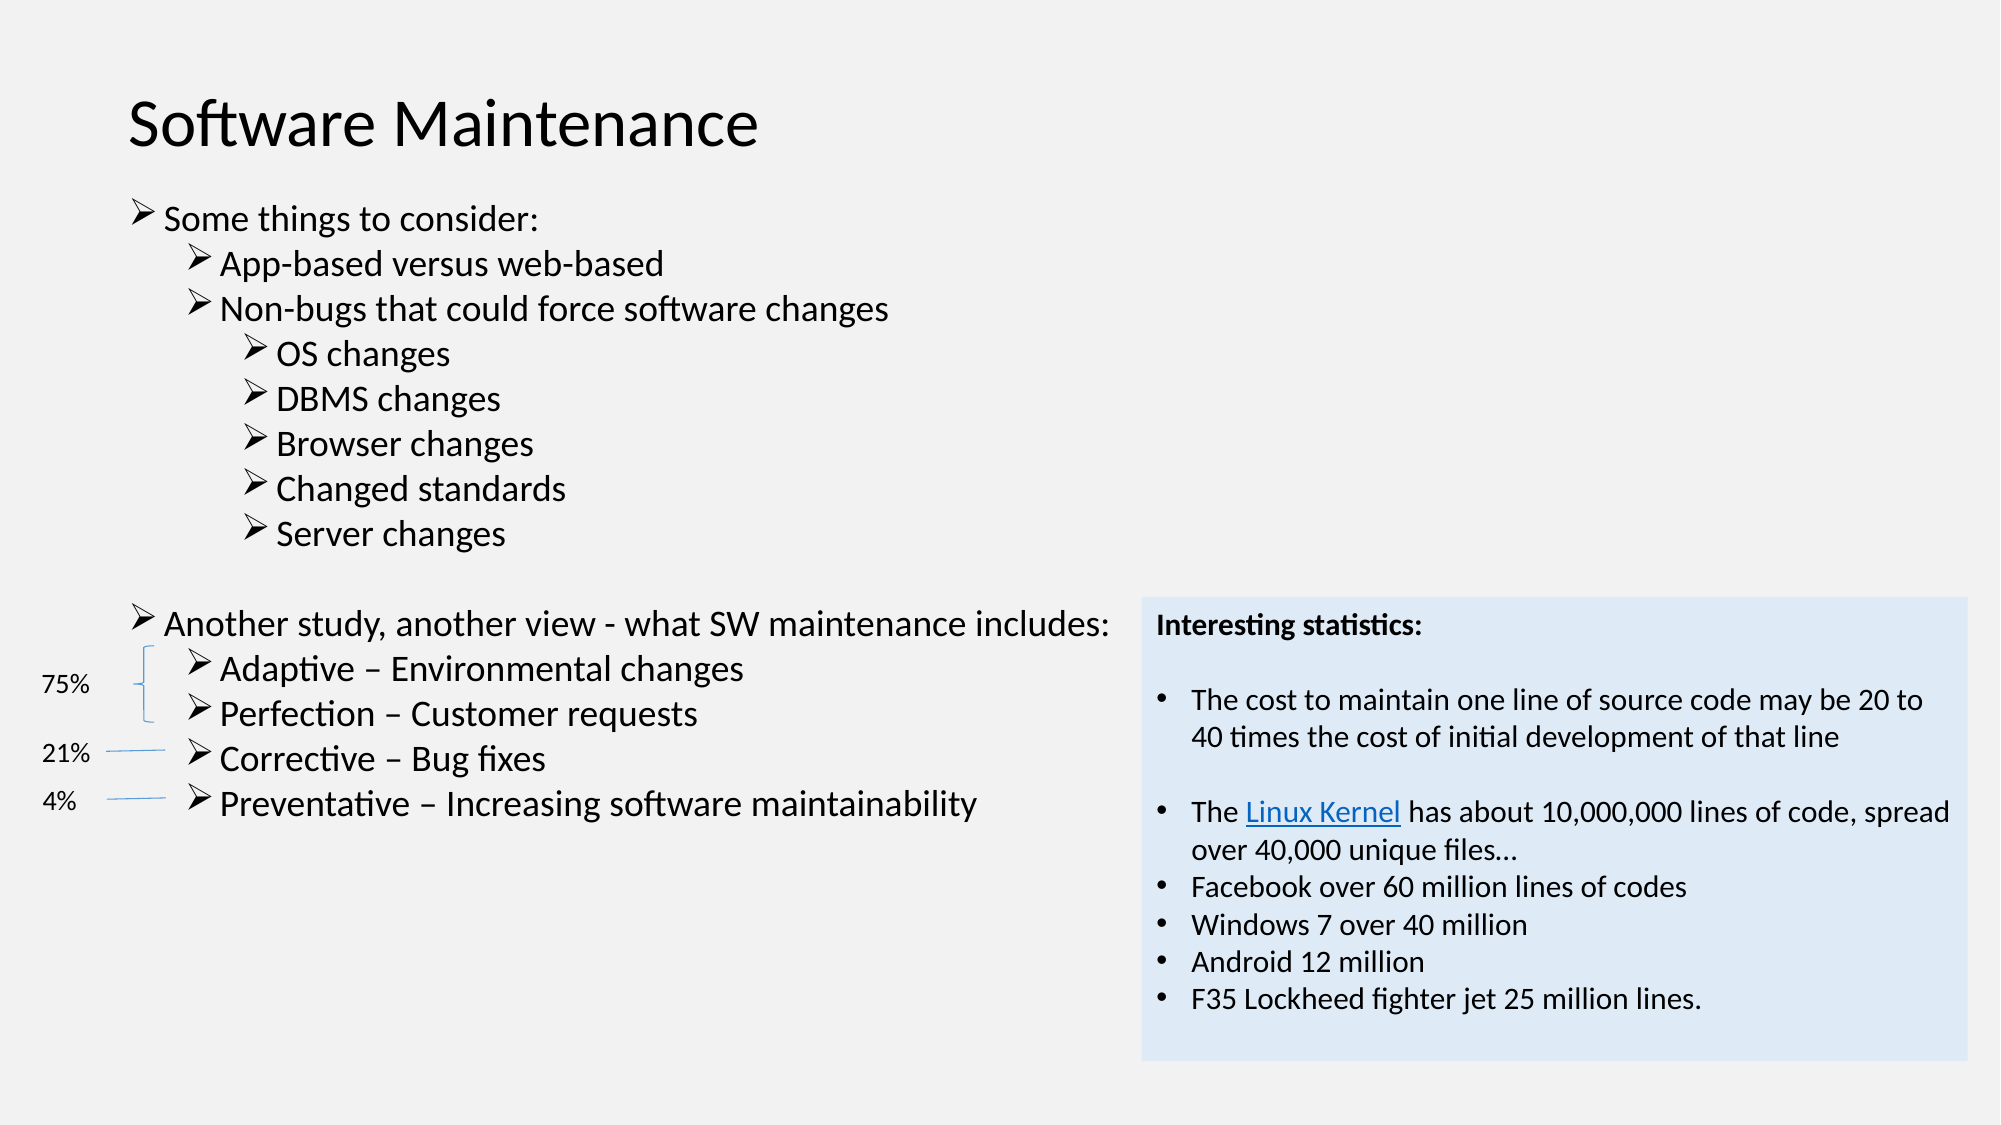

Software Maintenance

Some things to consider:
App-based versus web-based
Non-bugs that could force software changes
OS changes
DBMS changes
Browser changes
Changed standards
Server changes

Another study, another view - what SW maintenance includes:
Adaptive – Environmental changes
Perfection – Customer requests
Corrective – Bug fixes
Preventative – Increasing software maintainability
Interesting statistics:

The cost to maintain one line of source code may be 20 to 40 times the cost of initial development of that line

The Linux Kernel has about 10,000,000 lines of code, spread over 40,000 unique files…
Facebook over 60 million lines of codes
Windows 7 over 40 million
Android 12 million
F35 Lockheed fighter jet 25 million lines.

75%
21%
4%